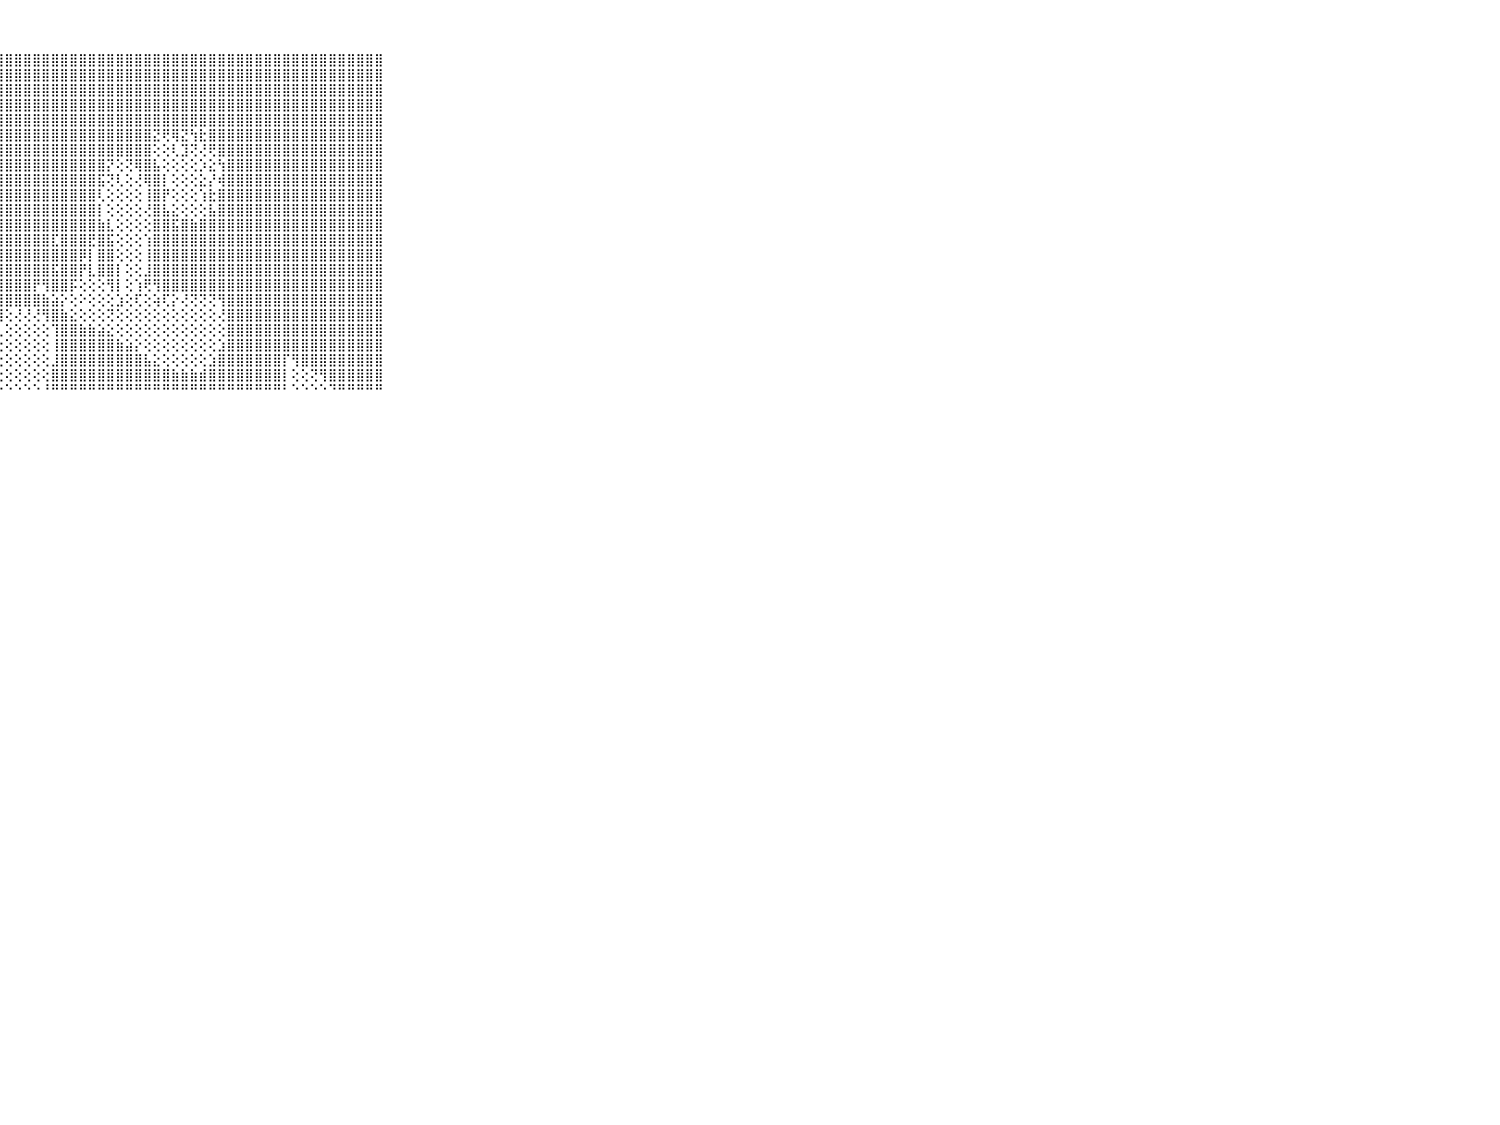

⠀⠀⠀⠀⠀⠀⠀⠀⠀⠀⠀⣿⣿⣿⣿⣿⣿⣿⣿⣿⣿⣿⣿⣿⣿⣿⣿⣿⣿⣿⣿⣿⣿⣿⣿⣿⣿⣿⣿⣿⣿⣿⣿⣿⣿⣿⣿⣿⣿⣿⣿⣿⣿⣿⣿⣿⣿⣿⣿⣿⣿⣿⣿⣿⣿⣿⣿⣿⣿⠀⠀⠀⠀⠀⠀⠀⠀⠀⠀⠀⠀
⠀⠀⠀⠀⠀⠀⠀⠀⠀⠀⠀⣿⣿⣿⣿⣿⣿⣿⣿⣿⣿⣿⣿⣿⣿⣿⣿⣿⣿⣿⣿⣿⣿⣿⣿⣿⣿⣿⣿⣿⣿⣿⣿⣿⣿⣿⣿⣿⣿⣿⣿⣿⣿⣿⣿⣿⣿⣿⣿⣿⣿⣿⣿⣿⣿⣿⣿⣿⣿⠀⠀⠀⠀⠀⠀⠀⠀⠀⠀⠀⠀
⠀⠀⠀⠀⠀⠀⠀⠀⠀⠀⠀⣿⣿⣿⣿⣿⣿⣿⣿⣿⣿⣿⣿⣿⣿⣿⣿⣿⣿⣿⣿⣿⣿⣿⣿⣿⣿⣿⣿⣿⣿⣿⣿⣿⣿⣿⣿⣿⣿⣿⣿⣿⣿⣿⣿⣿⣿⣿⣿⣿⣿⣿⣿⣿⣿⣿⣿⣿⣿⠀⠀⠀⠀⠀⠀⠀⠀⠀⠀⠀⠀
⠀⠀⠀⠀⠀⠀⠀⠀⠀⠀⠀⣿⣿⣿⣿⣿⣿⣿⣿⣿⣿⣿⣿⣿⣿⣿⣿⣿⣿⣿⣿⣿⣿⣿⣿⣿⣿⣿⣿⣿⣿⣿⣿⣿⣿⣿⣿⣿⣿⣿⣿⣿⣿⣿⣿⣿⣿⣿⣿⣿⣿⣿⣿⣿⣿⣿⣿⣿⣿⠀⠀⠀⠀⠀⠀⠀⠀⠀⠀⠀⠀
⠀⠀⠀⠀⠀⠀⠀⠀⠀⠀⠀⣿⣿⣿⣿⣿⣿⣿⣿⣿⣿⣿⣿⣿⣿⣿⣿⣿⣿⣿⣿⣿⣿⣿⣿⣿⣿⣿⣿⣿⣿⣿⣿⣿⣿⣿⣿⣿⣿⣿⣿⣿⣿⣿⣿⣿⣿⣿⣿⣿⣿⣿⣿⣿⣿⣿⣿⣿⣿⠀⠀⠀⠀⠀⠀⠀⠀⠀⠀⠀⠀
⠀⠀⠀⠀⠀⠀⠀⠀⠀⠀⠀⣿⣿⣿⣿⣿⣿⣿⣿⣿⣿⣿⣿⣿⣿⣿⣿⣿⣿⣿⣿⣿⣿⣿⣿⣿⣿⣿⣿⣿⣿⣿⣿⣿⣝⢟⢿⣝⢳⣗⣿⣿⣿⣿⣿⣿⣿⣿⣿⣿⣿⣿⣿⣿⣿⣿⣿⣿⣿⠀⠀⠀⠀⠀⠀⠀⠀⠀⠀⠀⠀
⠀⠀⠀⠀⠀⠀⠀⠀⠀⠀⠀⣿⣿⣿⣿⣿⣿⣿⣿⣿⣿⣿⣿⣿⣿⣿⣿⣿⣿⣿⣿⣿⣿⣿⣿⣿⣿⣿⣿⣿⣿⣿⣿⣿⢕⢕⢇⣹⢝⢜⢟⣿⣿⣿⣿⣿⣿⣿⣿⣿⣿⣿⣿⣿⣿⣿⣿⣿⣿⠀⠀⠀⠀⠀⠀⠀⠀⠀⠀⠀⠀
⠀⠀⠀⠀⠀⠀⠀⠀⠀⠀⠀⣿⣿⣿⣿⣿⣿⣿⣿⣿⣿⣿⣿⣿⣿⣿⣿⣿⣿⣿⣿⣿⣿⣿⣿⣿⣿⣿⣿⡝⢕⢝⢿⣿⣧⢕⢕⢕⢕⡱⣕⢳⣿⣿⣿⣿⣿⣿⣿⣿⣿⣿⣿⣿⣿⣿⣿⣿⣿⠀⠀⠀⠀⠀⠀⠀⠀⠀⠀⠀⠀
⠀⠀⠀⠀⠀⠀⠀⠀⠀⠀⠀⣿⣿⣿⣿⣿⣿⣿⣿⣿⣿⣿⣿⣿⣿⣿⣿⣿⣿⣿⣿⣿⣿⣿⣿⣿⣿⣿⣯⢝⢇⢕⢜⢿⣿⡇⢕⢕⢕⣕⡜⢾⣿⣿⣿⣿⣿⣿⣿⣿⣿⣿⣿⣿⣿⣿⣿⣿⣿⠀⠀⠀⠀⠀⠀⠀⠀⠀⠀⠀⠀
⠀⠀⠀⠀⠀⠀⠀⠀⠀⠀⠀⣿⣿⣿⣿⣿⣿⣿⣿⣿⣿⣿⣿⣿⣿⣿⣿⣿⣿⣿⣿⣿⣿⣿⣿⣿⣿⣿⢇⢕⢕⢕⢕⢸⣿⡟⢕⢕⢕⢱⣗⣿⣿⣿⣿⣿⣿⣿⣿⣿⣿⣿⣿⣿⣿⣿⣿⣿⣿⠀⠀⠀⠀⠀⠀⠀⠀⠀⠀⠀⠀
⠀⠀⠀⠀⠀⠀⠀⠀⠀⠀⠀⣿⣿⣿⣿⣿⣿⣿⣿⣿⣿⣿⣿⣿⣿⣿⣿⣿⣿⣿⣿⣿⣿⣿⣿⣿⣿⣿⡇⢕⢕⢕⢕⢜⣿⣧⣕⢕⢕⢕⣧⣿⣿⣿⣿⣿⣿⣿⣿⣿⣿⣿⣿⣿⣿⣿⣿⣿⣿⠀⠀⠀⠀⠀⠀⠀⠀⠀⠀⠀⠀
⠀⠀⠀⠀⠀⠀⠀⠀⠀⠀⠀⣿⣿⣿⣿⣿⣿⣿⣿⣿⣿⣿⣿⣿⣿⣿⣿⣿⣿⣿⣿⣿⣿⣿⣿⣿⣿⣿⣷⣇⢕⢕⢕⢕⣿⣿⣯⣿⣷⣿⣿⣿⣿⣿⣿⣿⣿⣿⣿⣿⣿⣿⣿⣿⣿⣿⣿⣿⣿⠀⠀⠀⠀⠀⠀⠀⠀⠀⠀⠀⠀
⠀⠀⠀⠀⠀⠀⠀⠀⠀⠀⠀⣿⣿⣿⣿⣿⣿⣿⣿⣿⣿⣿⣿⣿⣿⣿⣿⣿⣿⣿⣿⣿⣿⣏⣿⣿⣿⣟⣿⣯⢕⢕⢕⢱⣿⣿⣿⣿⣿⣿⣿⣿⣿⣿⣿⣿⣿⣿⣿⣿⣿⣿⣿⣿⣿⣿⣿⣿⣿⠀⠀⠀⠀⠀⠀⠀⠀⠀⠀⠀⠀
⠀⠀⠀⠀⠀⠀⠀⠀⠀⠀⠀⣿⣿⣿⣿⣿⣿⣿⣿⣿⣿⣿⣿⣿⣿⣿⣿⣿⣿⣿⣿⣿⣿⣿⣿⣿⡿⡇⣿⣿⢕⢕⢕⢸⣿⣿⣿⣿⣿⣿⣿⣿⣿⣿⣿⣿⣿⣿⣿⣿⣿⣿⣿⣿⣿⣿⣿⣿⣿⠀⠀⠀⠀⠀⠀⠀⠀⠀⠀⠀⠀
⠀⠀⠀⠀⠀⠀⠀⠀⠀⠀⠀⣿⣿⣿⣿⣿⣿⣿⣿⣿⣿⣿⣿⣿⣿⣿⣿⣿⣿⣿⣿⣿⣿⣯⣿⣿⡟⣇⣿⣿⡇⢕⢕⣸⣿⣿⣿⣿⣿⣿⣿⣿⣿⣿⣿⣿⣿⣿⣿⣿⣿⣿⣿⣿⣿⣿⣿⣿⣿⠀⠀⠀⠀⠀⠀⠀⠀⠀⠀⠀⠀
⠀⠀⠀⠀⠀⠀⠀⠀⠀⠀⠀⣿⣿⣿⣿⣿⣿⣿⣿⣿⣿⣿⣿⣿⣿⣿⣿⣿⣿⣿⣿⡟⢻⣿⣿⡯⢕⢕⢕⢻⡇⢕⢱⢟⢻⣿⣿⣿⣿⣿⣿⣿⣿⣿⣿⣿⣿⣿⣿⣿⣿⣿⣿⣿⣿⣿⣿⣿⣿⠀⠀⠀⠀⠀⠀⠀⠀⠀⠀⠀⠀
⠀⠀⠀⠀⠀⠀⠀⠀⠀⠀⠀⣿⣿⣿⣿⣿⣿⣿⣿⣿⣿⣿⣿⣿⣿⣿⣿⣿⣿⣿⣿⣿⣷⣵⡕⢕⠕⢕⢕⢕⣱⢕⢏⢕⢵⢏⡕⢜⢝⢝⢝⢻⣿⣿⣿⣿⣿⣿⣿⣿⣿⣿⣿⣿⣿⣿⣿⣿⣿⠀⠀⠀⠀⠀⠀⠀⠀⠀⠀⠀⠀
⠀⠀⠀⠀⠀⠀⠀⠀⠀⠀⠀⣿⣿⣿⣿⣿⣿⣿⣿⣿⣿⣿⣿⣿⣿⣿⣿⣿⢕⢜⢜⢜⢻⣿⣷⣕⢕⢕⢕⢝⢕⢕⢕⢕⢕⢕⢕⢕⢕⢕⢕⢜⣿⣿⣿⣿⣿⣿⣿⣿⣿⣿⣿⣿⣿⣿⣿⣿⣿⠀⠀⠀⠀⠀⠀⠀⠀⠀⠀⠀⠀
⠀⠀⠀⠀⠀⠀⠀⠀⠀⠀⠀⣿⣿⣿⣿⣿⣿⣿⣿⣿⣿⣿⣿⣿⣿⣿⡟⢇⢕⢕⢕⢕⢕⢹⣿⣿⣷⣷⣵⣕⢕⢕⢕⢕⢕⢕⢕⢕⢕⢕⢕⢕⣿⣿⣿⣿⣿⣿⣿⣿⣿⣿⣿⣿⣿⣿⣿⣿⣿⠀⠀⠀⠀⠀⠀⠀⠀⠀⠀⠀⠀
⠀⠀⠀⠀⠀⠀⠀⠀⠀⠀⠀⣿⣿⣿⣿⣿⣿⣿⣿⣿⣿⣿⣿⣿⡿⢕⢕⢕⢕⢕⢕⢕⢕⢸⣿⣿⣿⣿⣿⣿⣷⣵⡕⢕⢕⢕⢕⢕⢕⢕⢕⣱⣿⣿⣿⣿⣿⣿⣿⣿⣿⣿⣿⣿⣿⣿⣿⣿⣿⠀⠀⠀⠀⠀⠀⠀⠀⠀⠀⠀⠀
⠀⠀⠀⠀⠀⠀⠀⠀⠀⠀⠀⣿⣿⣿⣿⣿⣿⣿⣿⣿⣿⣿⣿⢏⢕⢕⢕⢕⢕⢕⢕⢕⢕⣸⣿⣿⣿⣿⣿⣿⣿⣿⣿⣧⣕⢕⢕⢕⢕⢕⣱⣿⣿⣿⣿⣿⣿⣿⡏⢻⣿⣿⣿⣿⣿⣿⣿⣿⣿⠀⠀⠀⠀⠀⠀⠀⠀⠀⠀⠀⠀
⠀⠀⠀⠀⠀⠀⠀⠀⠀⠀⠀⣿⣿⣿⣿⣿⣿⣿⣿⣿⣿⣿⢇⢕⢕⢕⢕⢕⢕⢕⢕⢕⢕⣿⣿⣿⣿⣿⣿⣿⣿⣿⣿⣿⣿⣿⣷⣷⣷⣾⣿⣿⣿⣿⣿⣿⣿⣿⡇⢕⢕⢝⢻⣿⣿⣿⣿⣿⣿⠀⠀⠀⠀⠀⠀⠀⠀⠀⠀⠀⠀
⠀⠀⠀⠀⠀⠀⠀⠀⠀⠀⠀⠛⠛⠛⠛⠛⠛⠛⠛⠛⠛⠋⠑⠑⠑⠑⠑⠑⠑⠑⠑⠑⠘⠛⠛⠛⠛⠛⠛⠛⠛⠛⠛⠛⠛⠛⠛⠛⠛⠛⠛⠛⠛⠛⠛⠛⠛⠛⠃⠑⠑⠑⠑⠙⠛⠛⠛⠛⠛⠀⠀⠀⠀⠀⠀⠀⠀⠀⠀⠀⠀